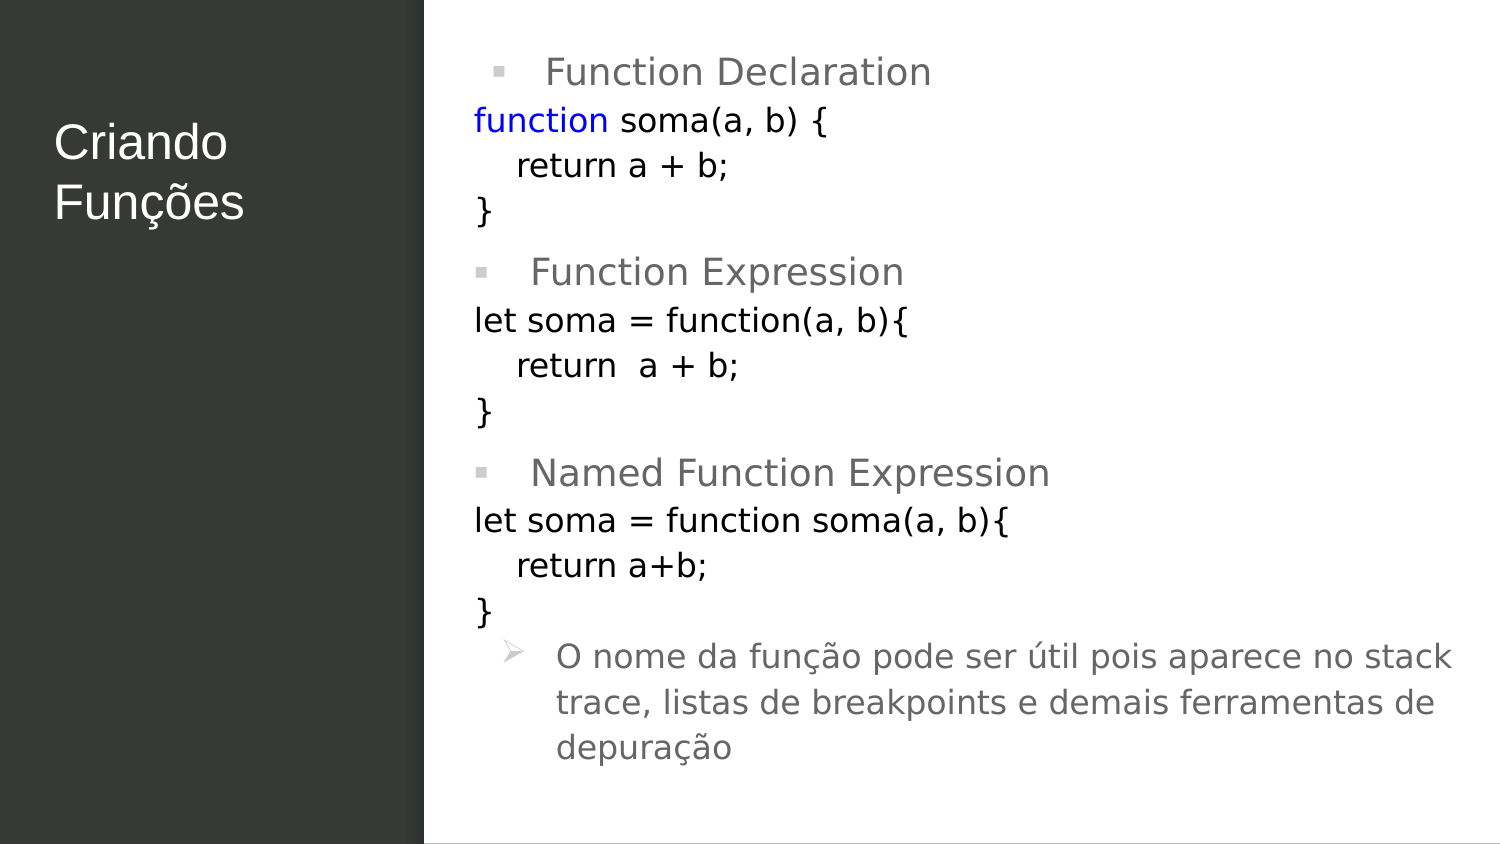

Function Declaration
function soma(a, b) {
    return a + b;
}
Function Expression
let soma = function(a, b){
    return  a + b;
}
Named Function Expression
let soma = function soma(a, b){
    return a+b;
}
O nome da função pode ser útil pois aparece no stack trace, listas de breakpoints e demais ferramentas de depuração
# Criando Funções